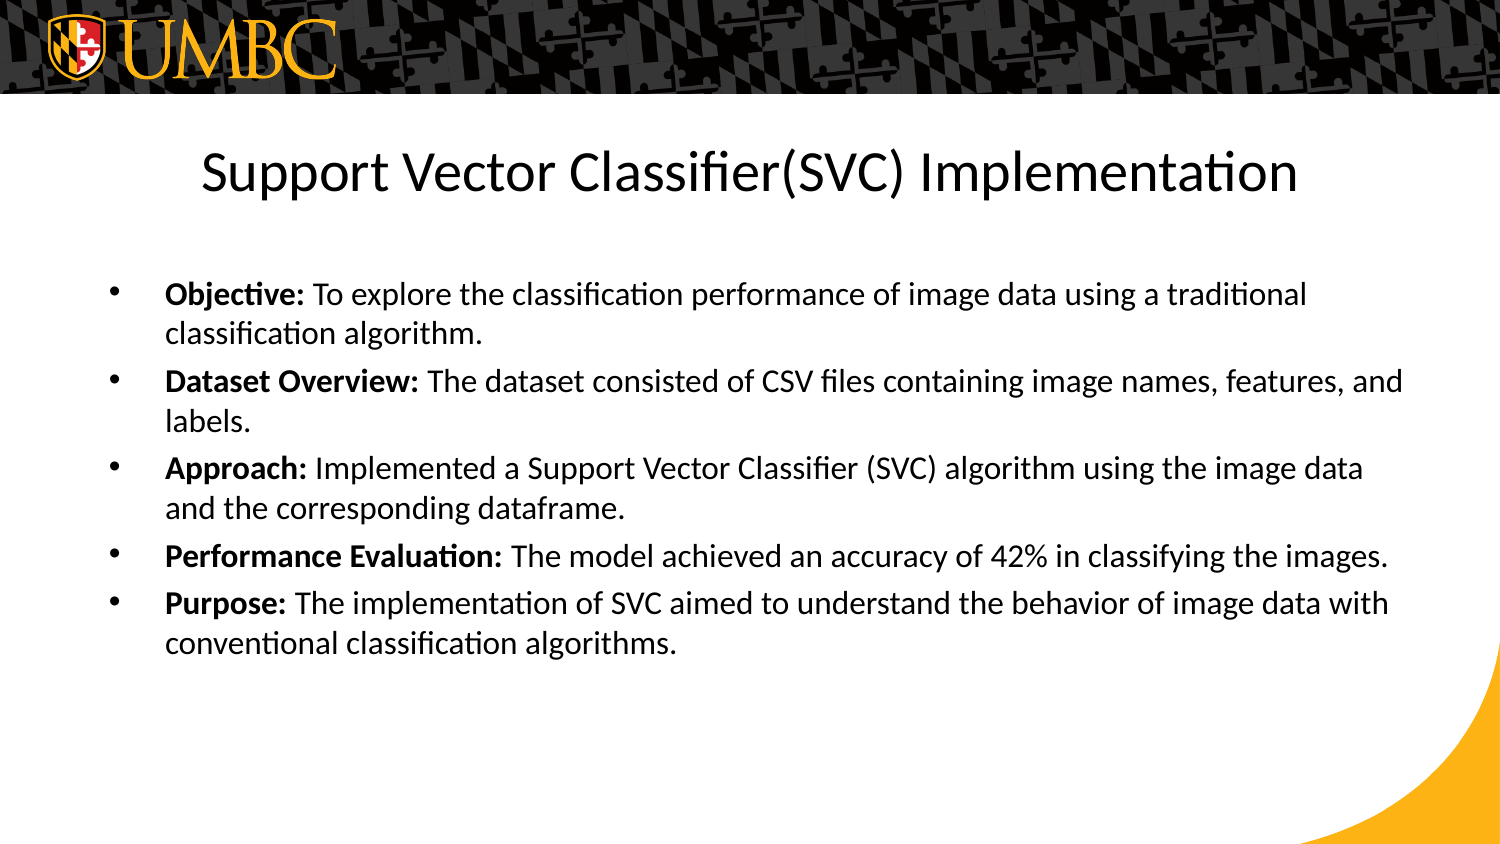

# Support Vector Classifier(SVC) Implementation
Objective: To explore the classification performance of image data using a traditional classification algorithm.
Dataset Overview: The dataset consisted of CSV files containing image names, features, and labels.
Approach: Implemented a Support Vector Classifier (SVC) algorithm using the image data and the corresponding dataframe.
Performance Evaluation: The model achieved an accuracy of 42% in classifying the images.
Purpose: The implementation of SVC aimed to understand the behavior of image data with conventional classification algorithms.